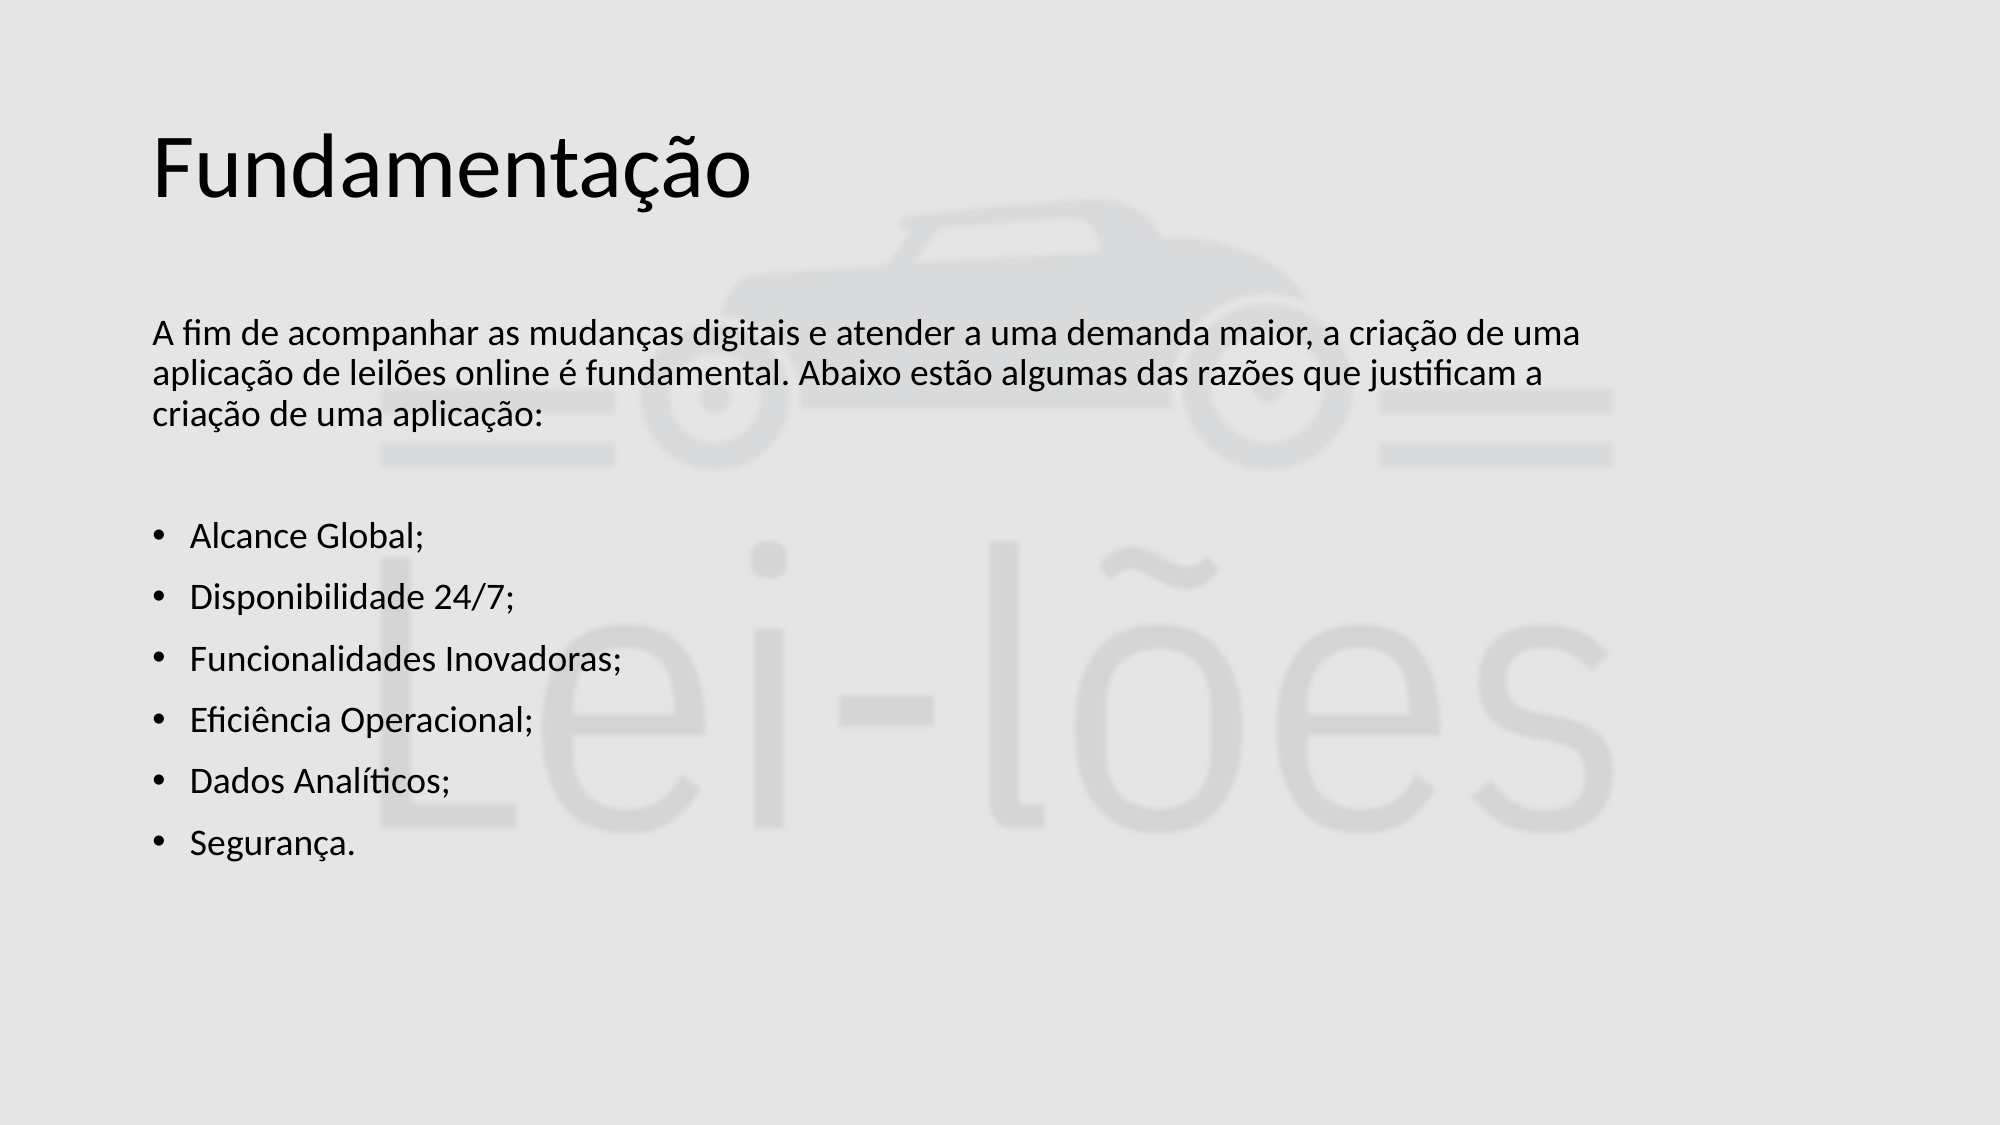

# Fundamentação
A fim de acompanhar as mudanças digitais e atender a uma demanda maior, a criação de uma
aplicação de leilões online é fundamental. Abaixo estão algumas das razões que justificam a
criação de uma aplicação:

Alcance Global;
Disponibilidade 24/7;
Funcionalidades Inovadoras;
Eficiência Operacional;
Dados Analíticos;
Segurança.